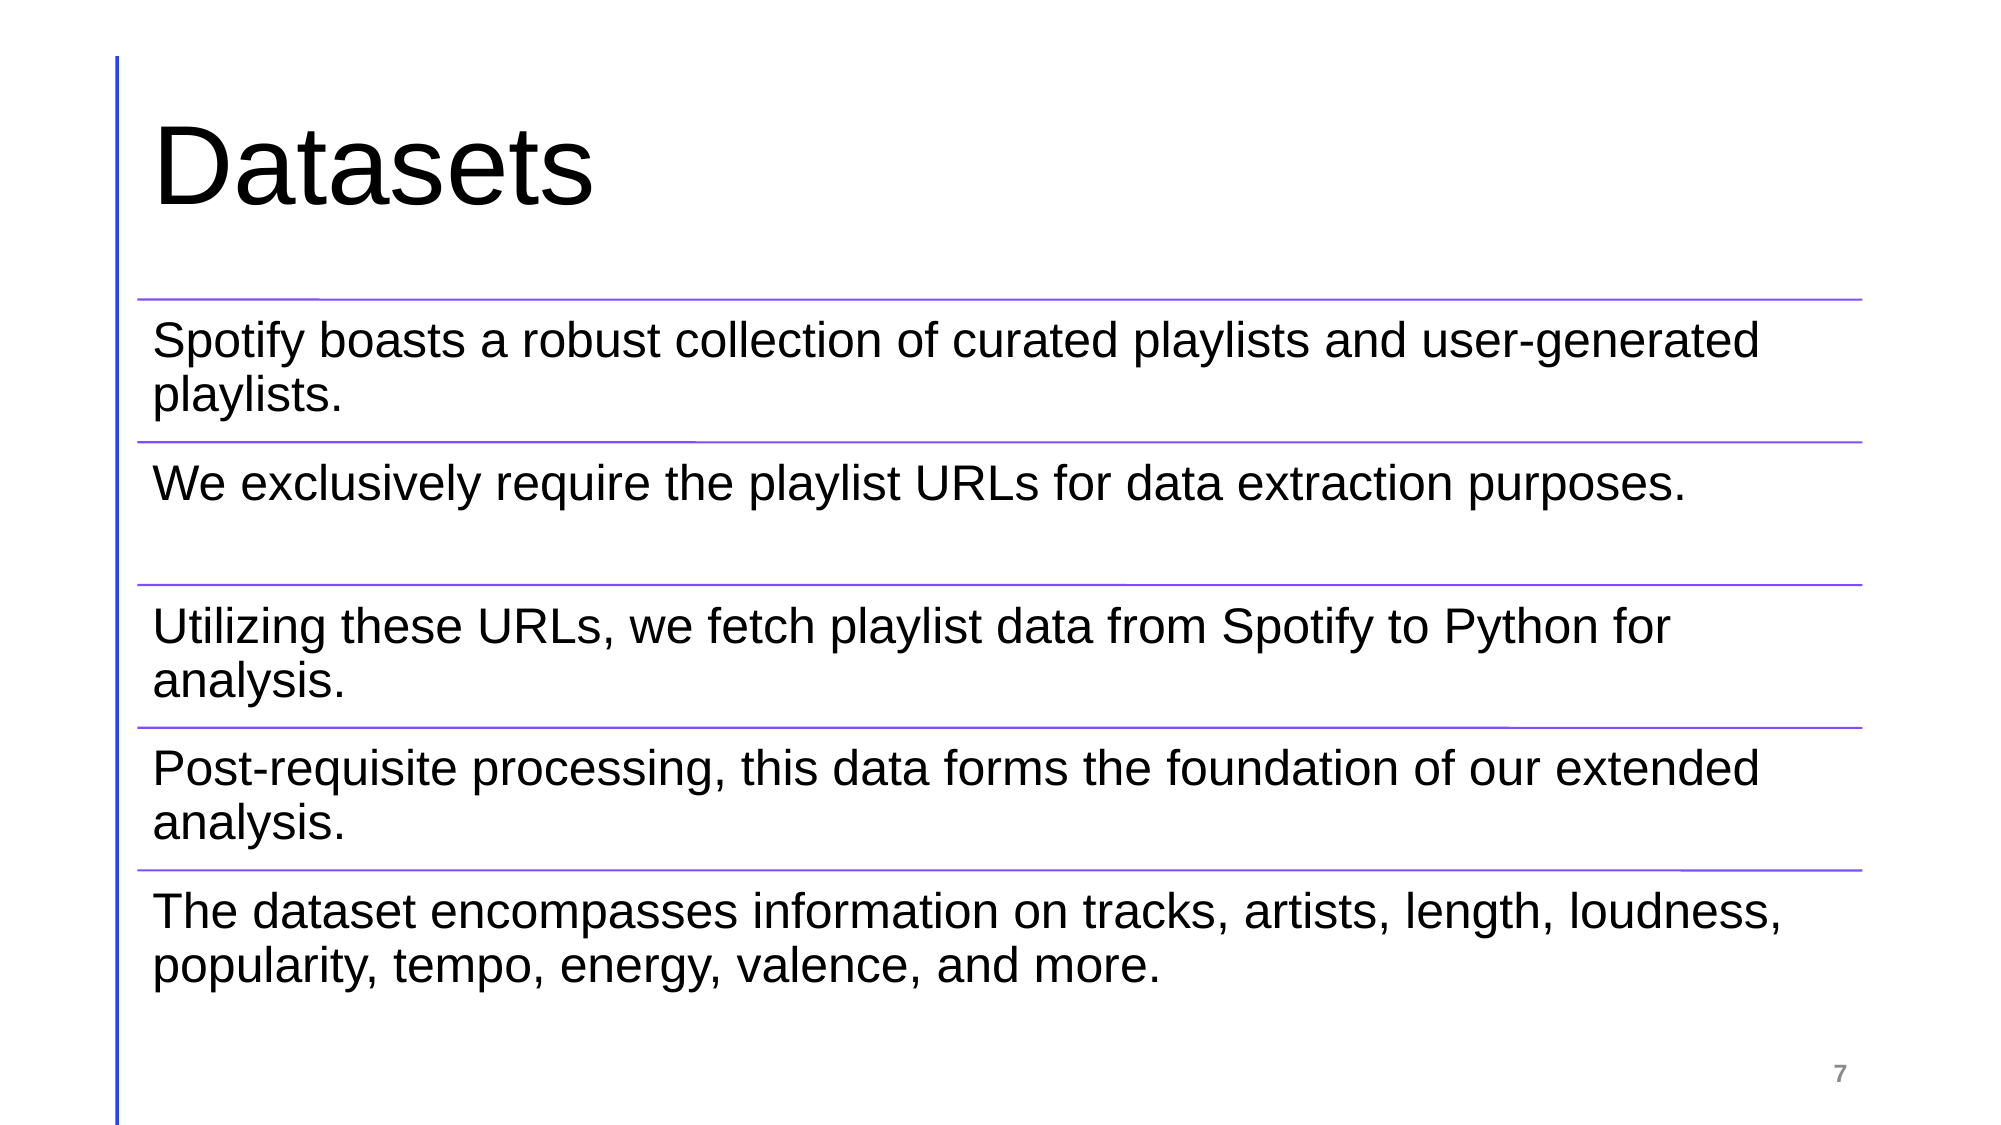

# Datasets
Spotify boasts a robust collection of curated playlists and user-generated playlists.
We exclusively require the playlist URLs for data extraction purposes.
Utilizing these URLs, we fetch playlist data from Spotify to Python for analysis.
Post-requisite processing, this data forms the foundation of our extended analysis.
The dataset encompasses information on tracks, artists, length, loudness, popularity, tempo, energy, valence, and more.
7